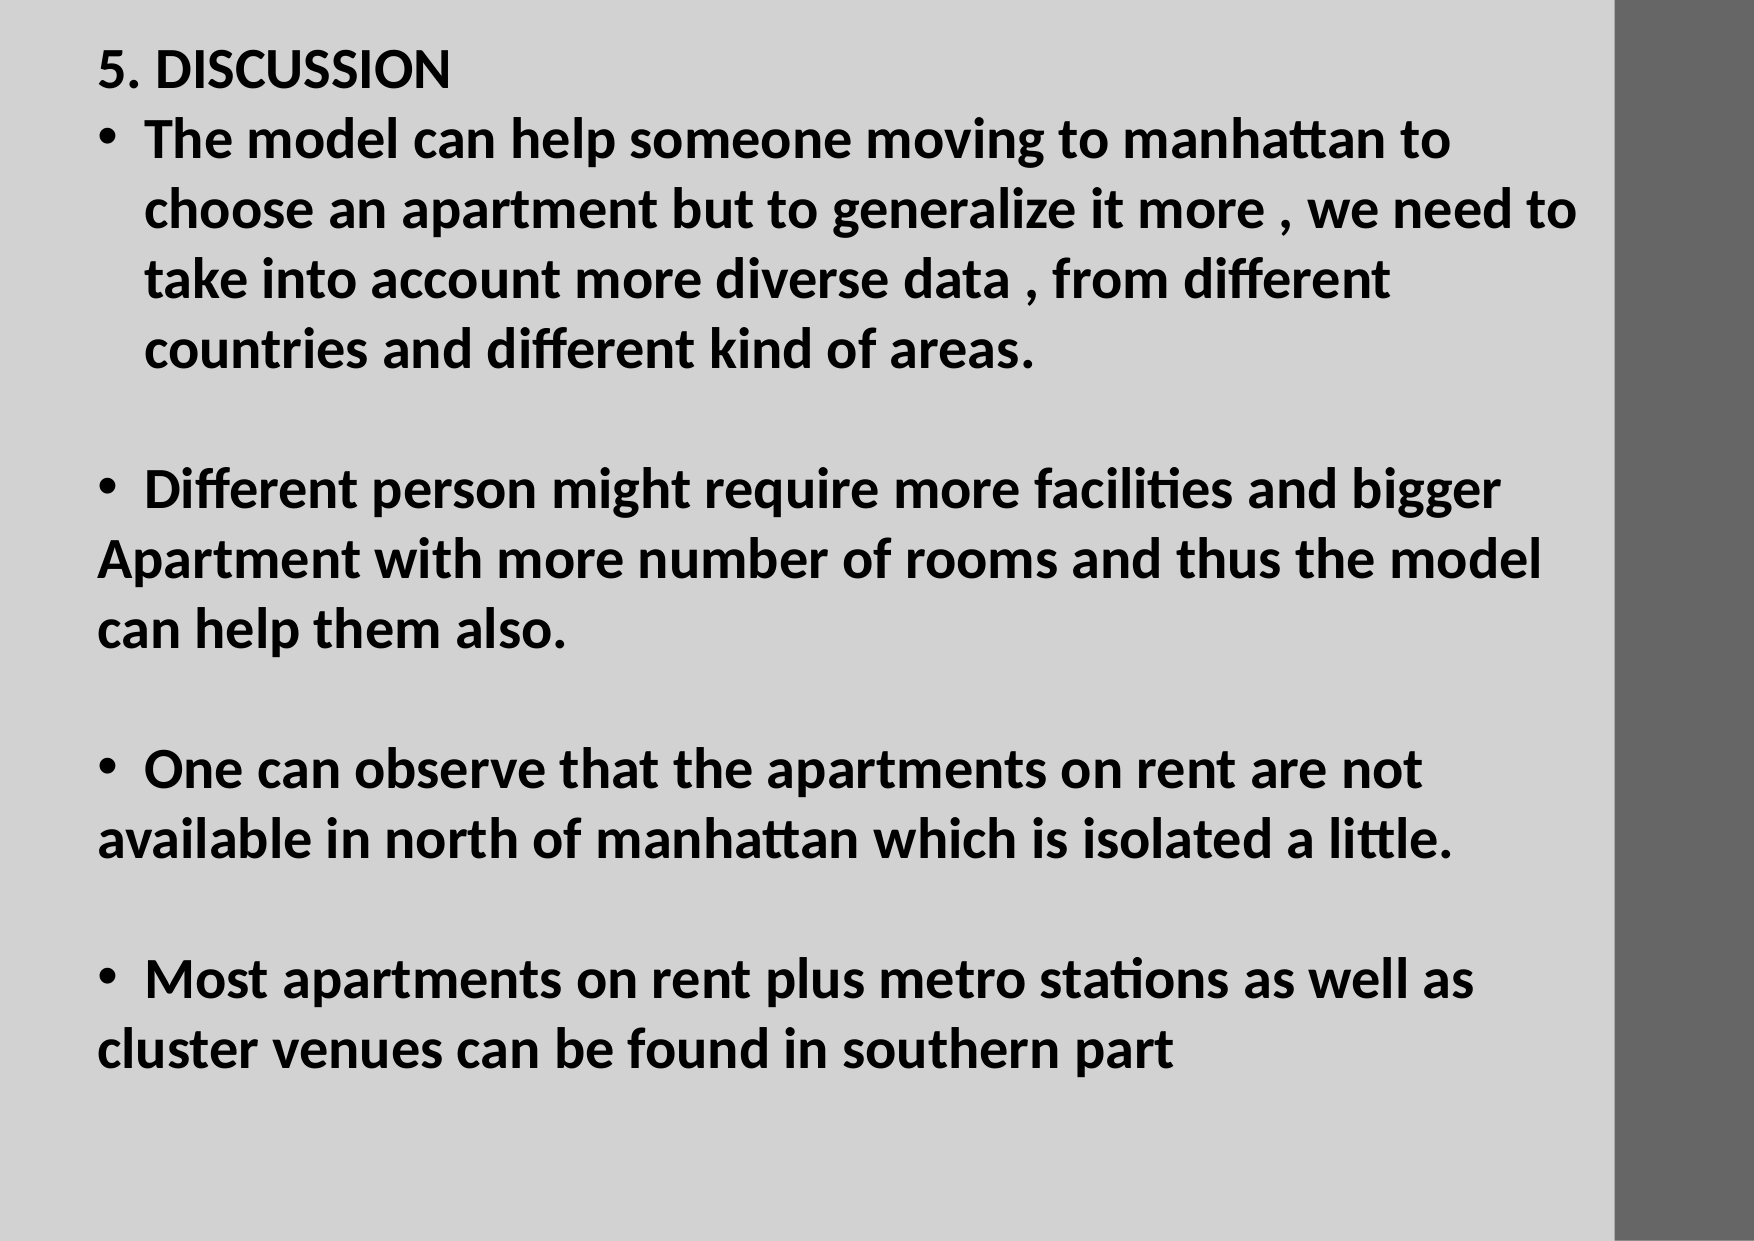

5. DISCUSSION
The model can help someone moving to manhattan to choose an apartment but to generalize it more , we need to take into account more diverse data , from different countries and different kind of areas.

Different person might require more facilities and bigger
Apartment with more number of rooms and thus the model
can help them also.

One can observe that the apartments on rent are not
available in north of manhattan which is isolated a little.

Most apartments on rent plus metro stations as well as
cluster venues can be found in southern part